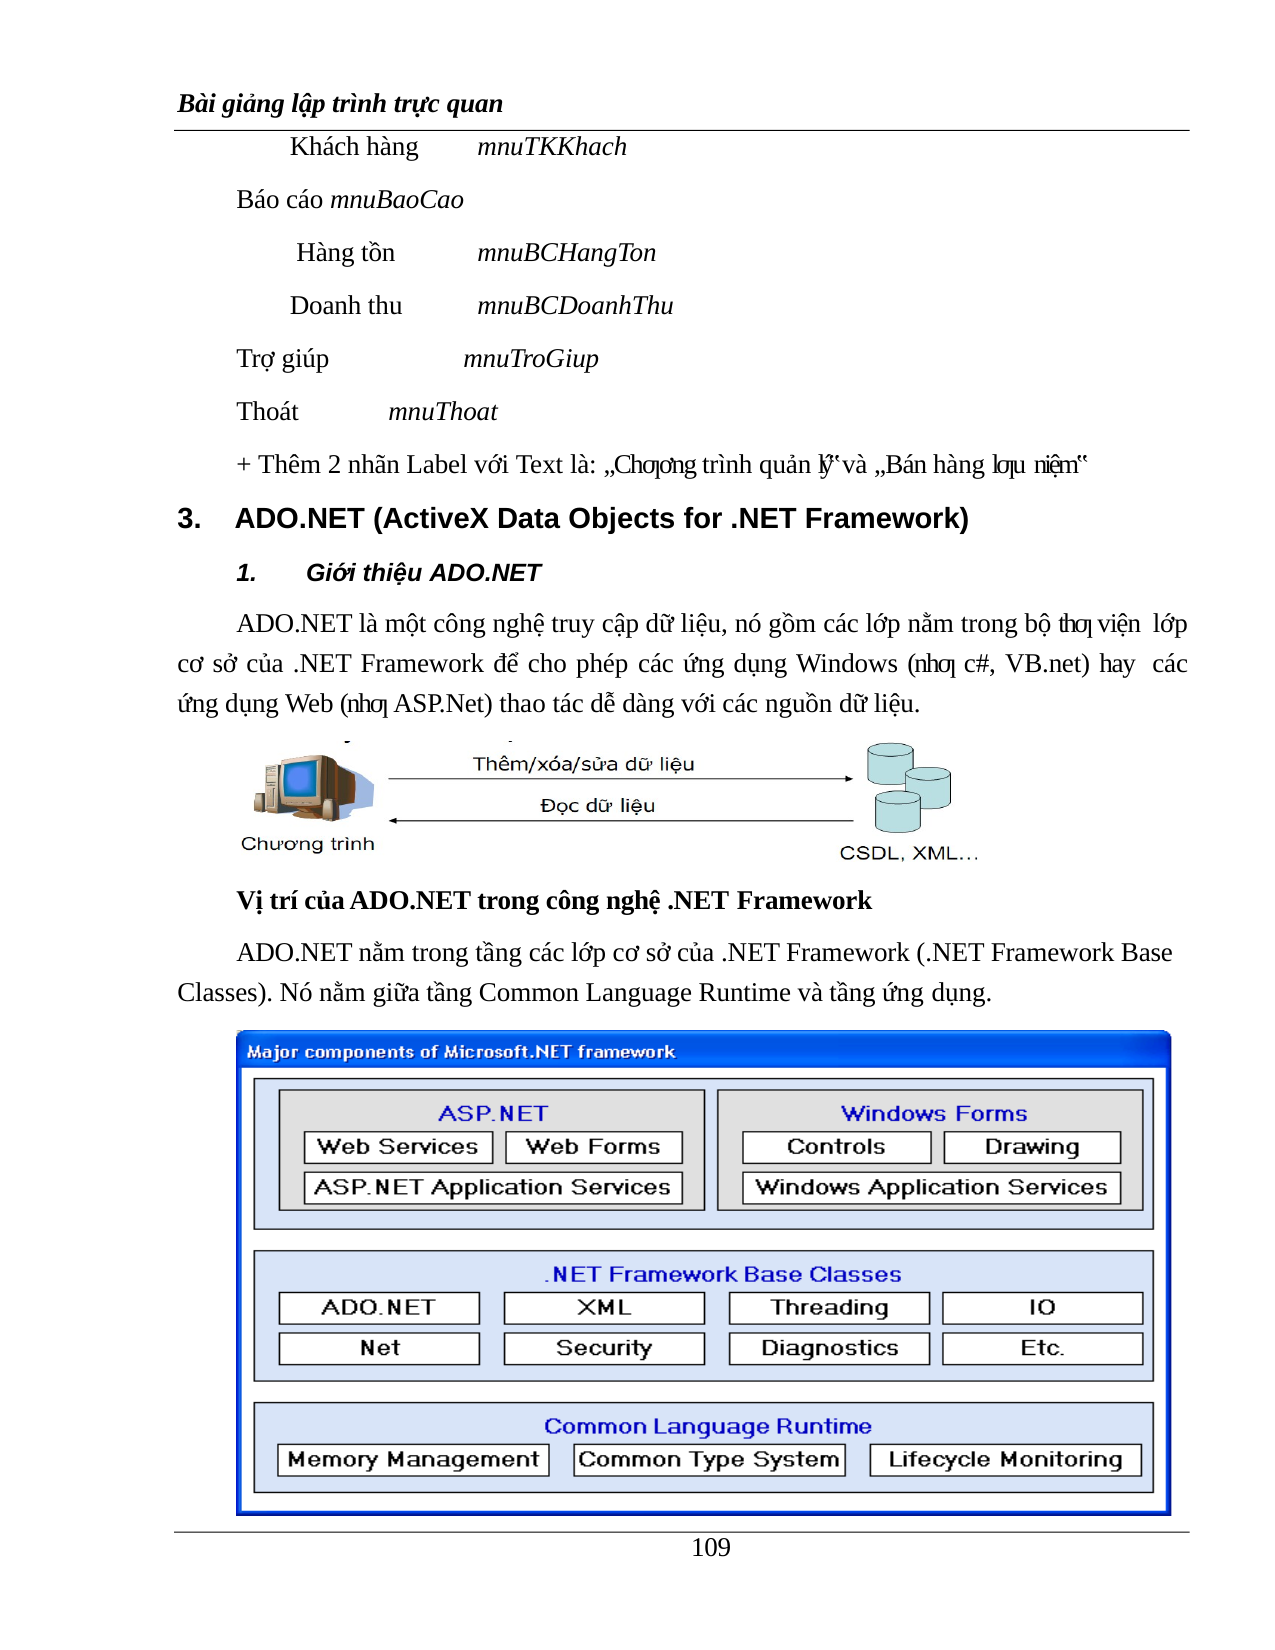

Bài giảng lập trình trực quan
Khách hàng
Báo cáo mnuBaoCao  Hàng tồn  Doanh thu
mnuTKKhach

mnuBCHangTon
mnuBCDoanhThu
Trợ giúp	mnuTroGiup
Thoát	mnuThoat
+ Thêm 2 nhãn Label với Text là: „Chƣơng trình quản lý‟ và „Bán hàng lƣu niệm‟
ADO.NET (ActiveX Data Objects for .NET Framework)
Giới thiệu ADO.NET
ADO.NET là một công nghệ truy cập dữ liệu, nó gồm các lớp nằm trong bộ thƣ viện  lớp cơ sở của .NET Framework để cho phép các ứng dụng Windows (nhƣ c#, VB.net) hay  các ứng dụng Web (nhƣ ASP.Net) thao tác dễ dàng với các nguồn dữ liệu.

Vị trí của ADO.NET trong công nghệ .NET Framework
ADO.NET nằm trong tầng các lớp cơ sở của .NET Framework (.NET Framework Base  Classes). Nó nằm giữa tầng Common Language Runtime và tầng ứng dụng.

109